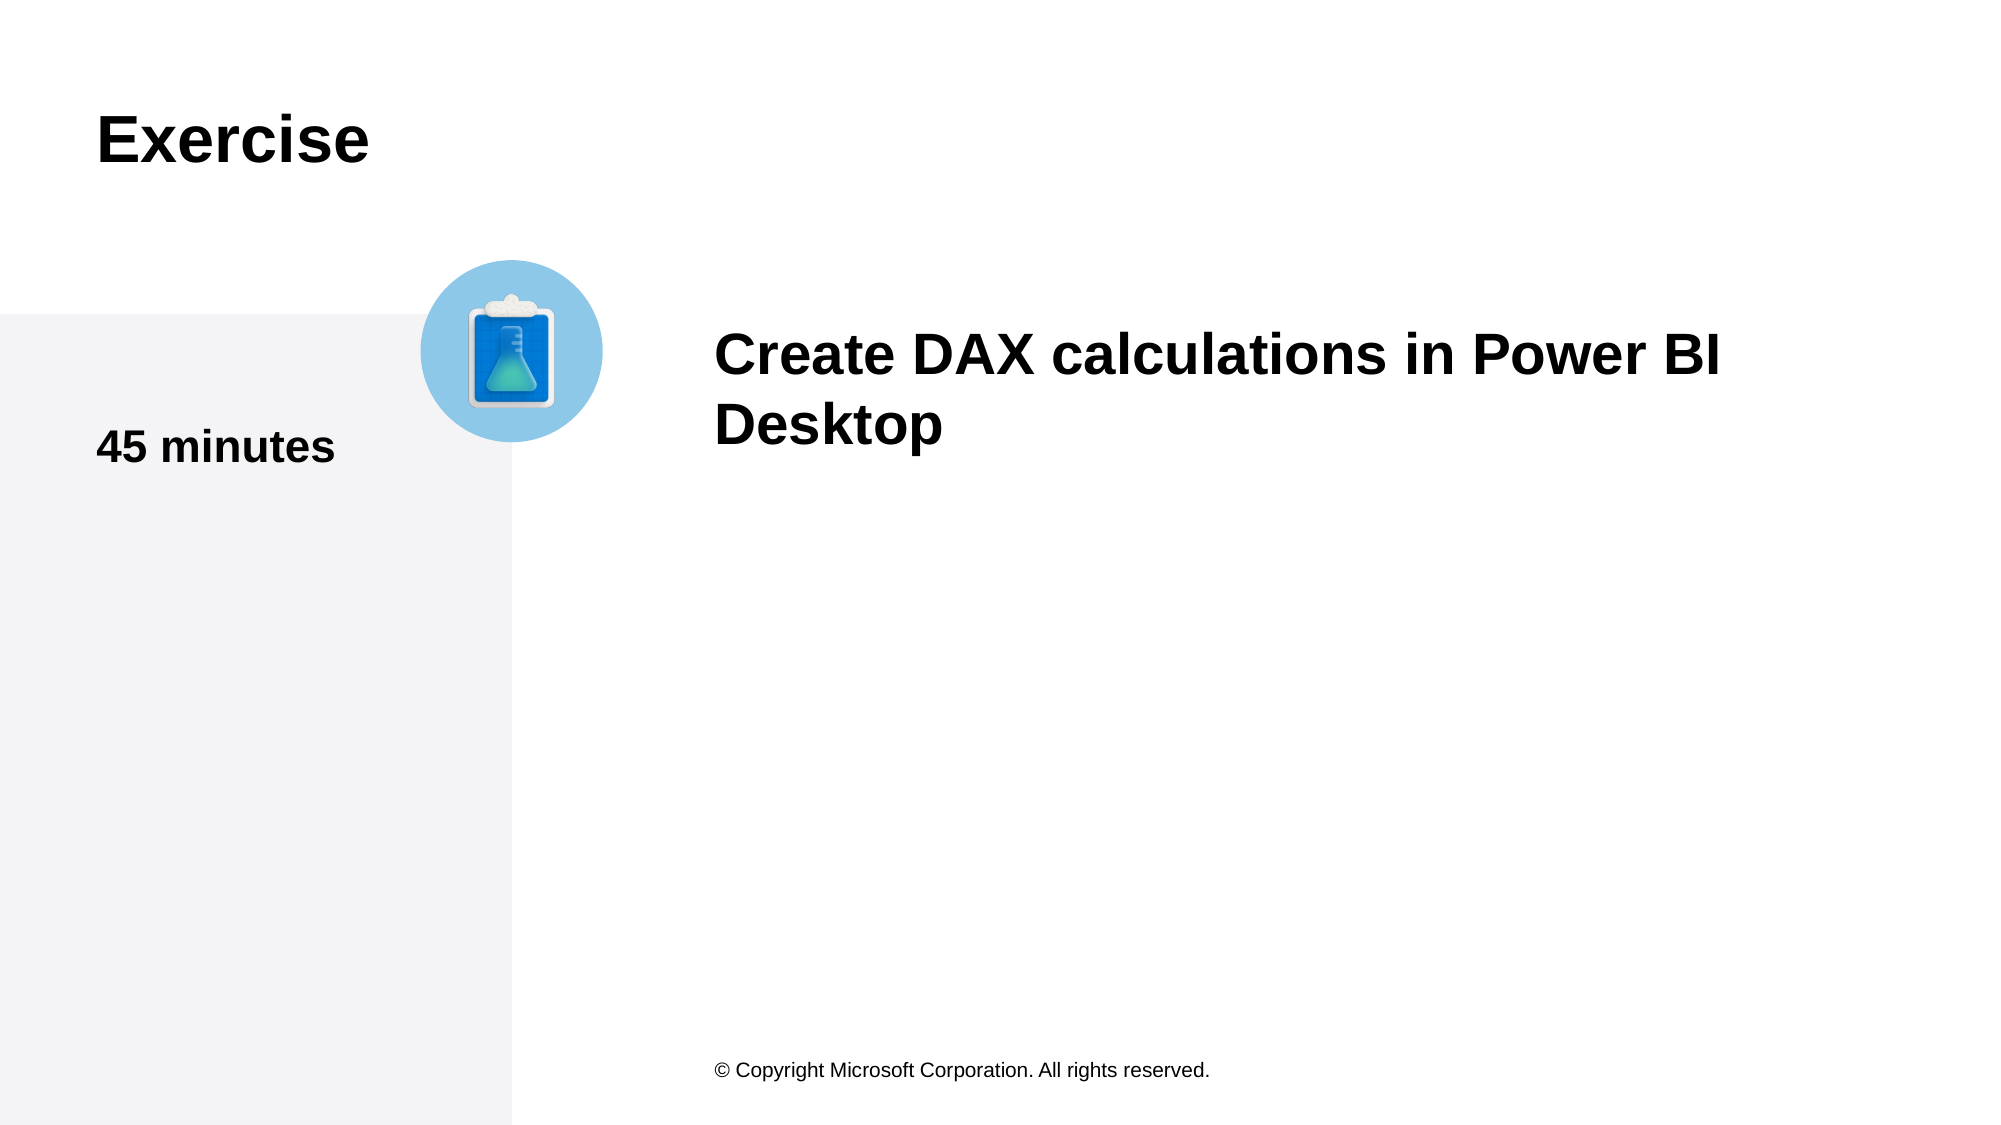

# Exercise
Create DAX calculations in Power BI Desktop
45 minutes